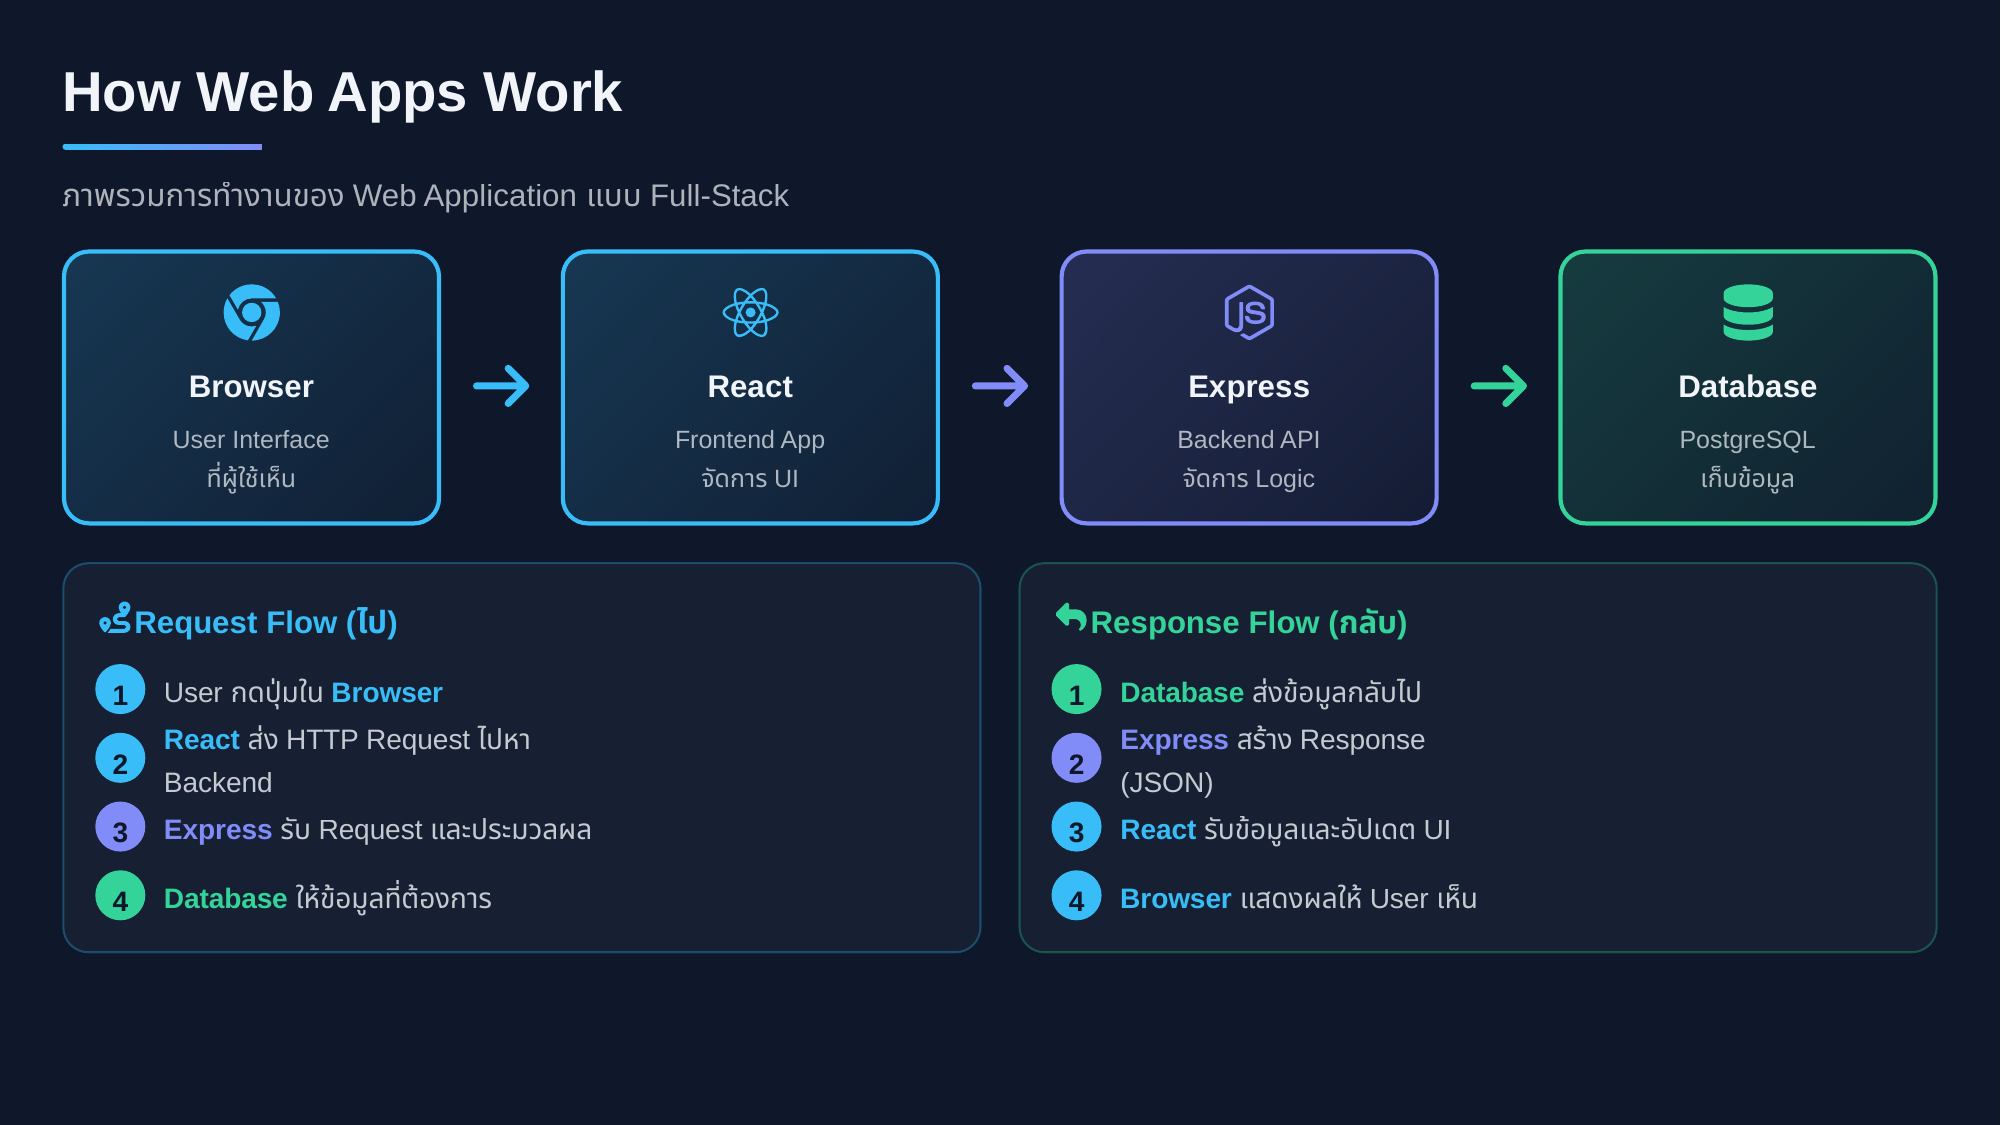

How Web Apps Work

ภาพรวมการทำงานของ Web Application แบบ Full-Stack

Browser
React
Express
Database
User Interface
ที่ผู้ใช้เห็น
Frontend App
จัดการ UI
Backend API
จัดการ Logic
PostgreSQL
เก็บข้อมูล

Request Flow (ไป)
Response Flow (กลับ)

1

User กดปุ่มใน Browser
1

Database ส่งข้อมูลกลับไป
2

React ส่ง HTTP Request ไปหา Backend
2

Express สร้าง Response (JSON)
3

Express รับ Request และประมวลผล
3

React รับข้อมูลและอัปเดต UI
4

Database ให้ข้อมูลที่ต้องการ
4

Browser แสดงผลให้ User เห็น